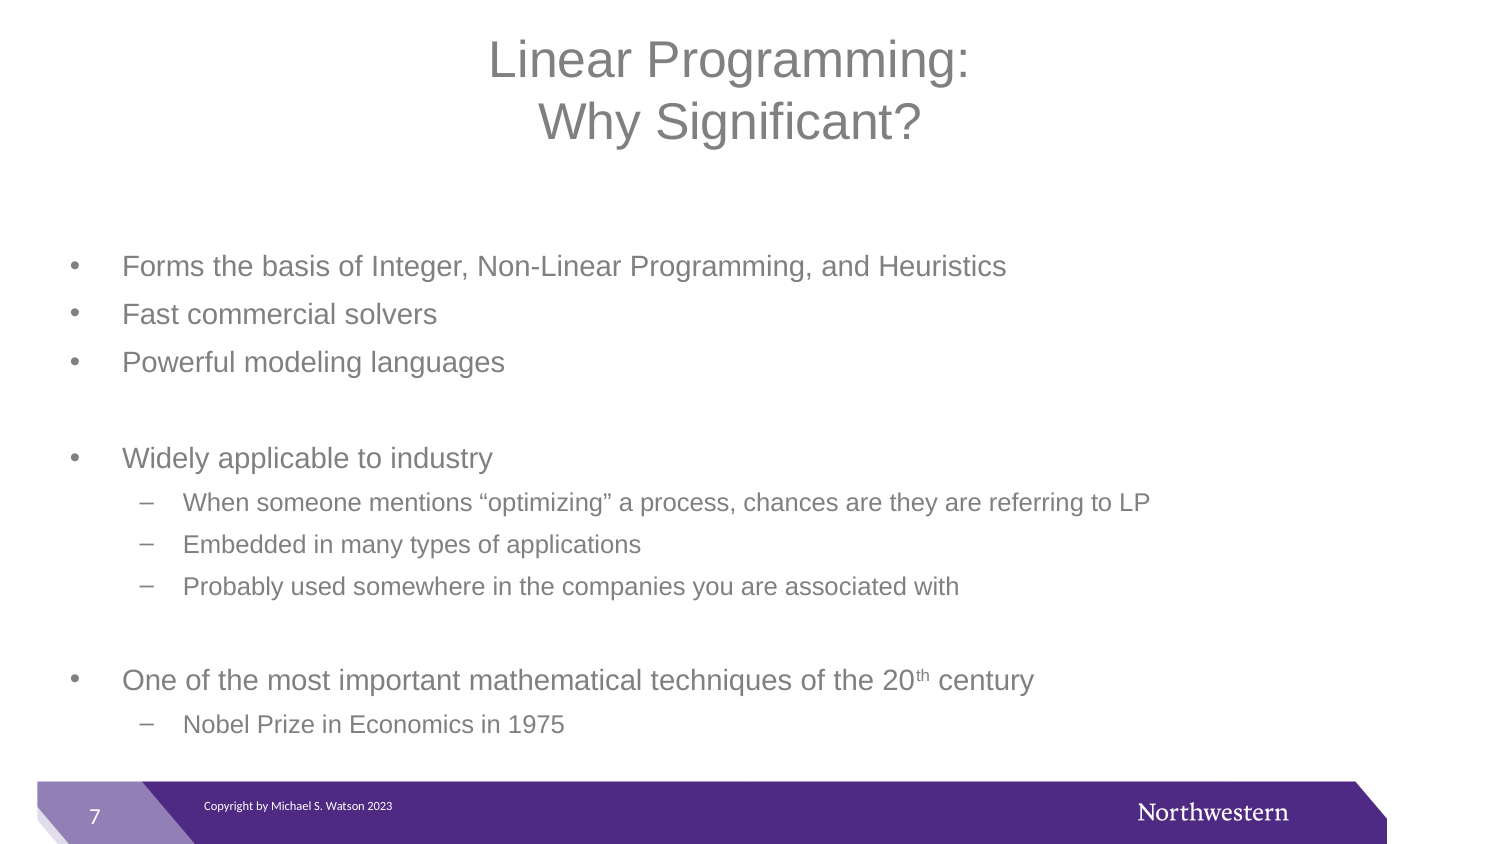

# Linear Programming: Why Significant?

Forms the basis of Integer, Non-Linear Programming, and Heuristics
Fast commercial solvers
Powerful modeling languages

Widely applicable to industry
When someone mentions “optimizing” a process, chances are they are referring to LP
Embedded in many types of applications
Probably used somewhere in the companies you are associated with

One of the most important mathematical techniques of the 20th century
Nobel Prize in Economics in 1975